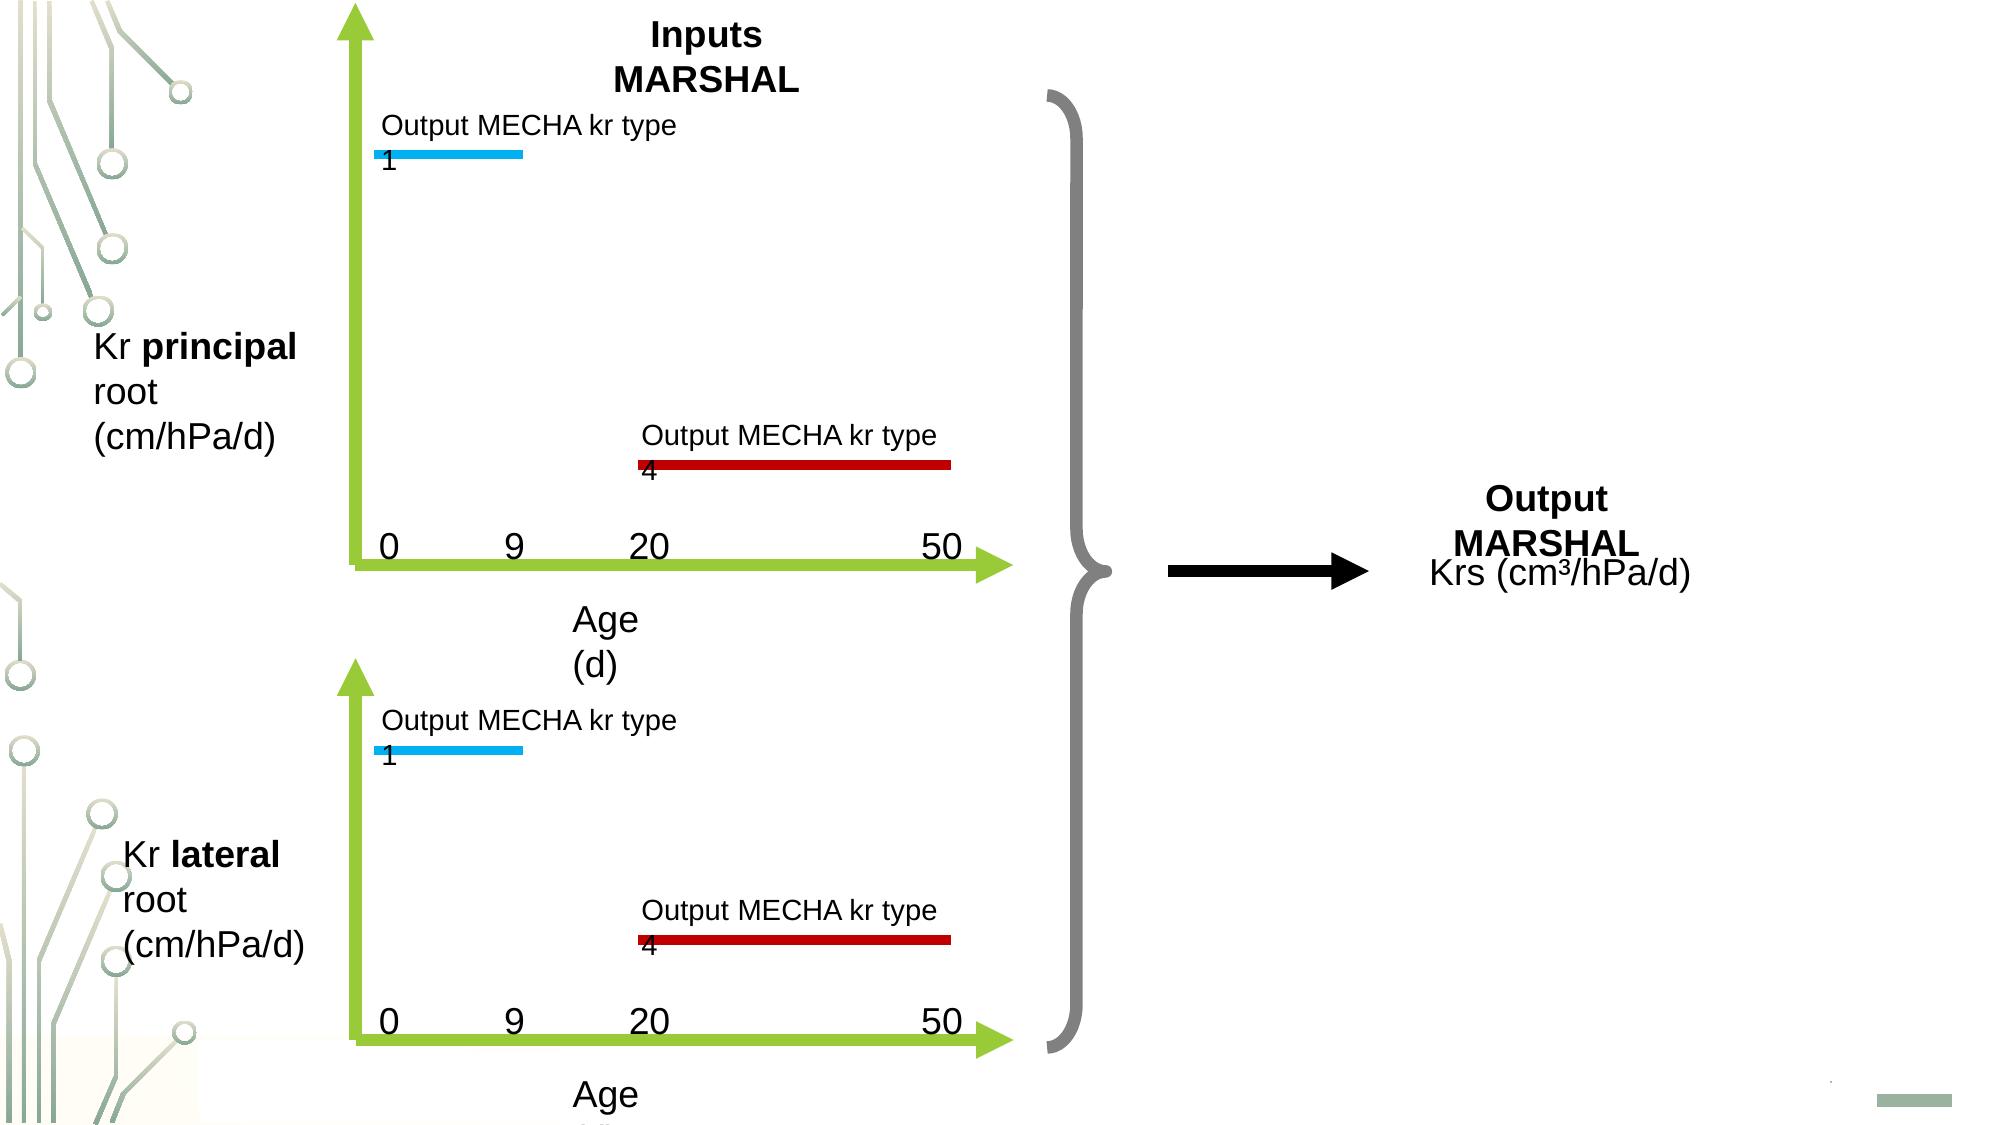

Inputs MARSHAL

Output MECHA kr type 1
Kr principal root (cm/hPa/d)
Output MECHA kr type 4
Output MARSHAL
0          9
20                        50
Krs (cm³/hPa/d)
Age  (d)
Output MECHA kr type 1
Kr lateral root (cm/hPa/d)
Output MECHA kr type 4
0          9
20                        50

Age  (d)